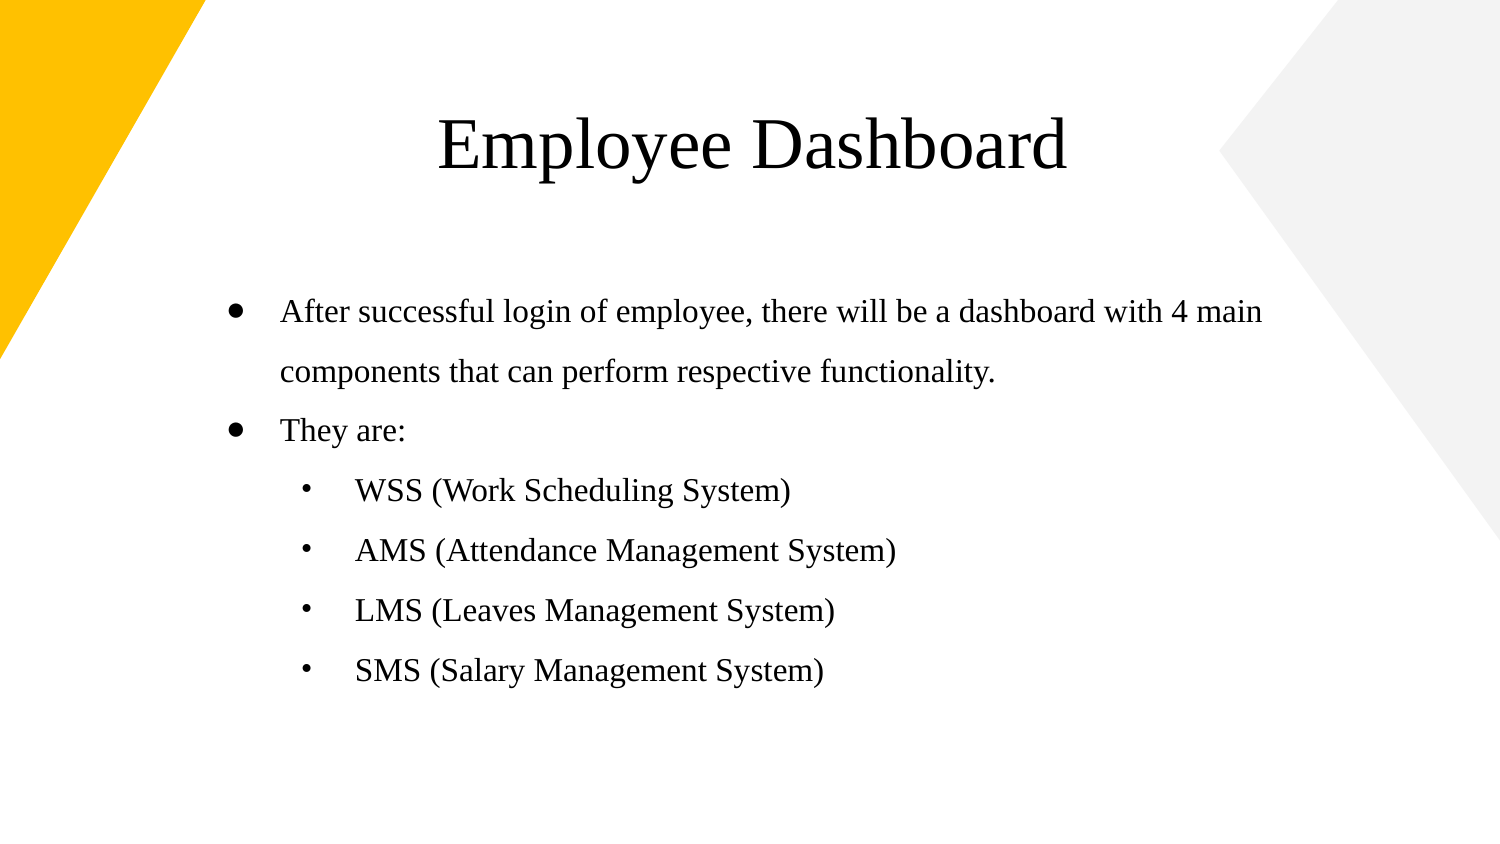

# Employee Dashboard
After successful login of employee, there will be a dashboard with 4 main components that can perform respective functionality.
They are:
WSS (Work Scheduling System)
AMS (Attendance Management System)
LMS (Leaves Management System)
SMS (Salary Management System)